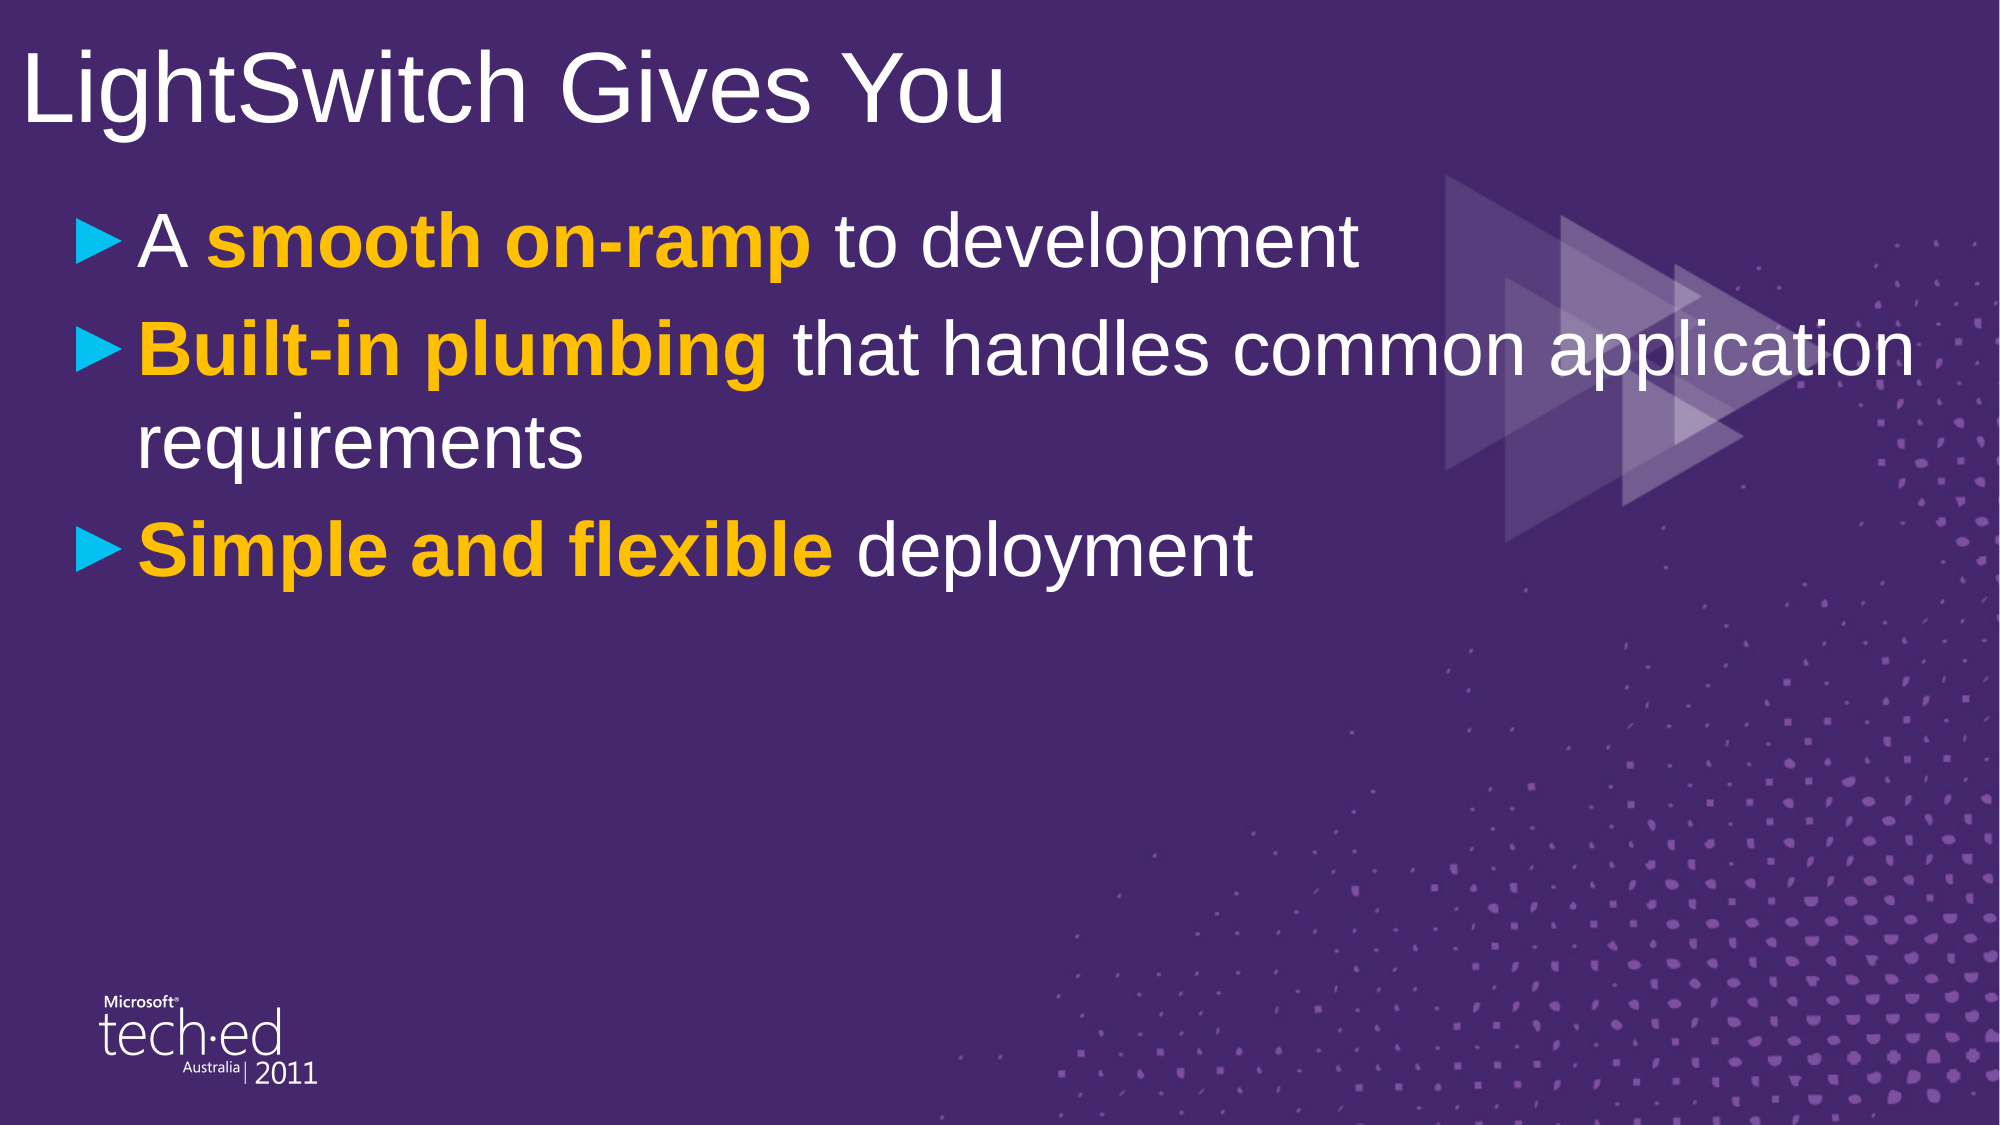

# LightSwitch Gives You
A smooth on-ramp to development
Built-in plumbing that handles common application requirements
Simple and flexible deployment